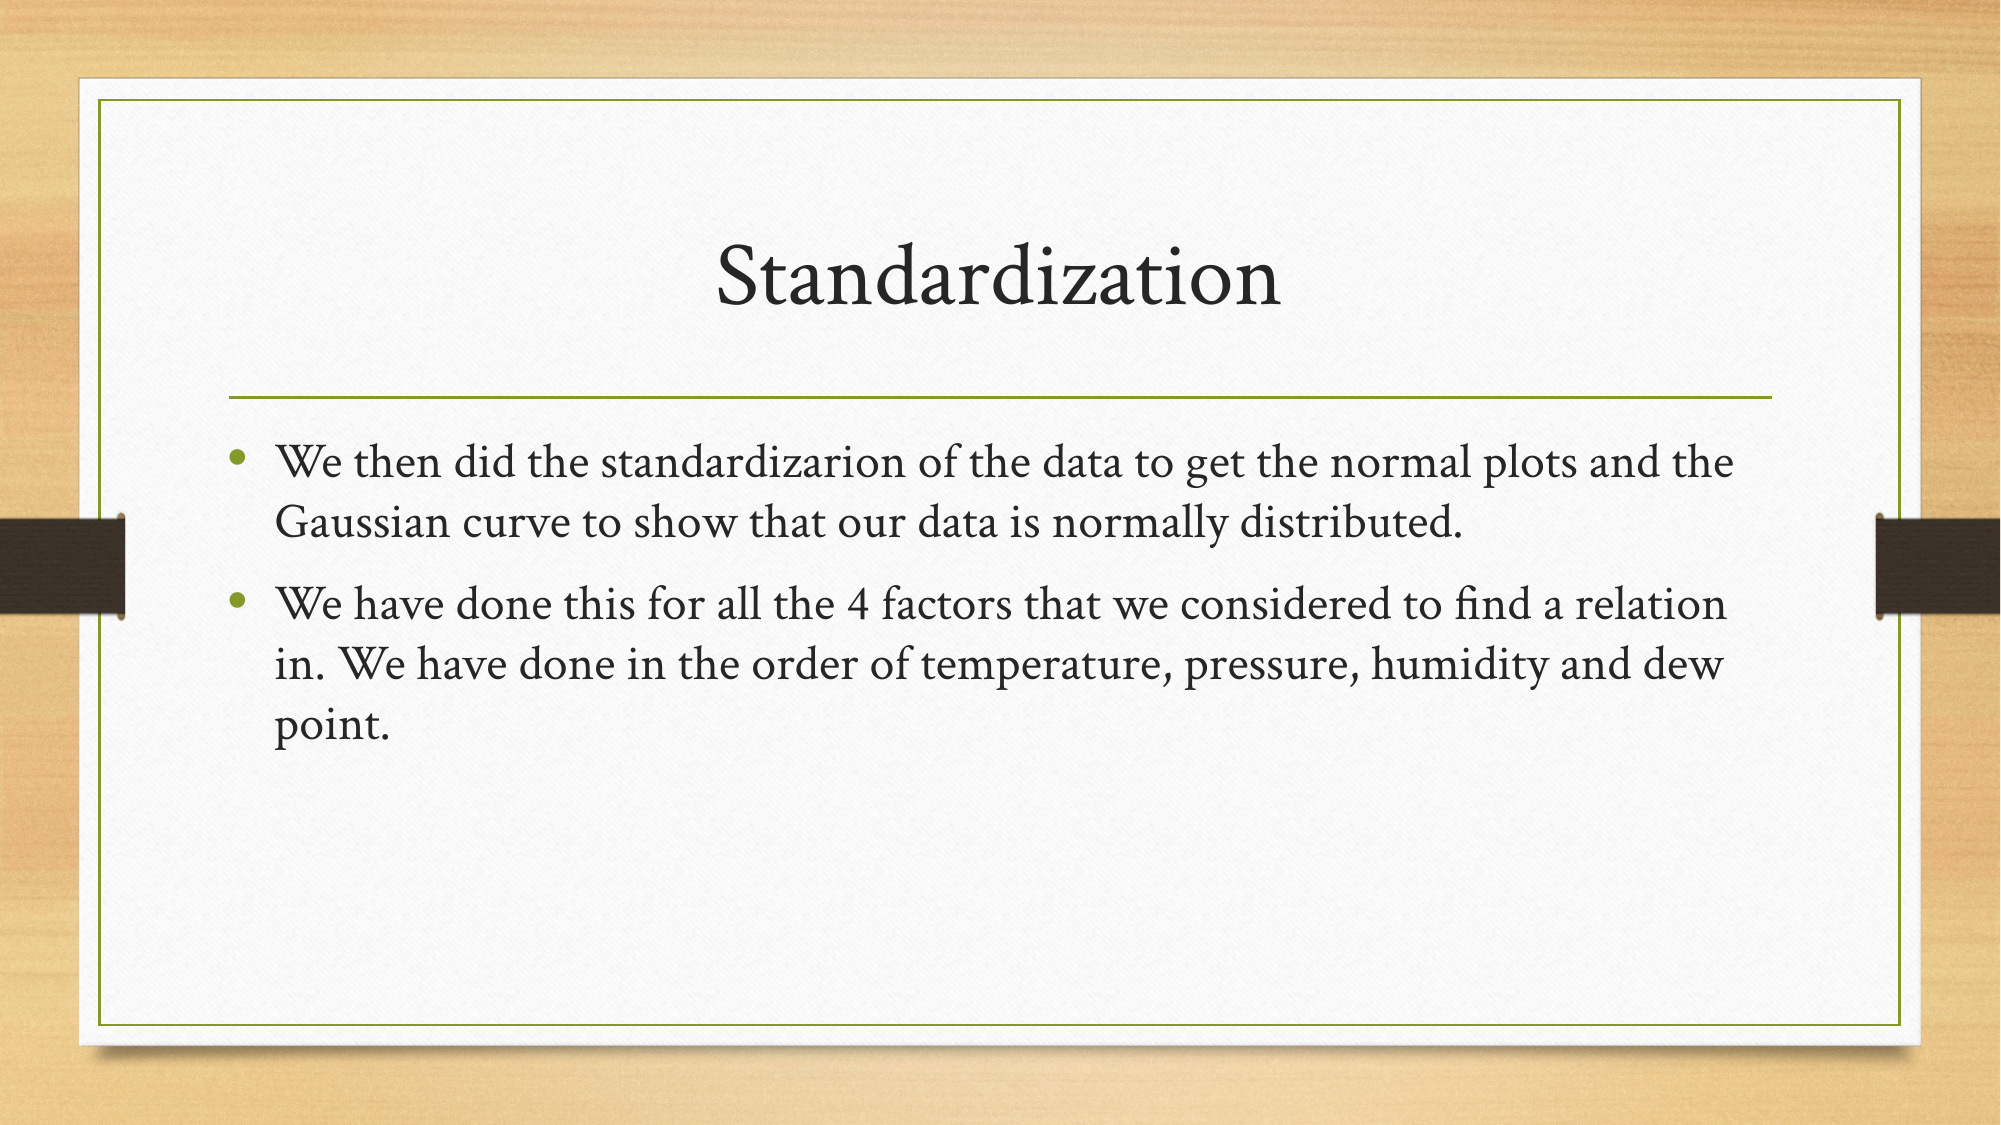

# Standardization
We then did the standardizarion of the data to get the normal plots and the Gaussian curve to show that our data is normally distributed.
We have done this for all the 4 factors that we considered to find a relation in. We have done in the order of temperature, pressure, humidity and dew point.